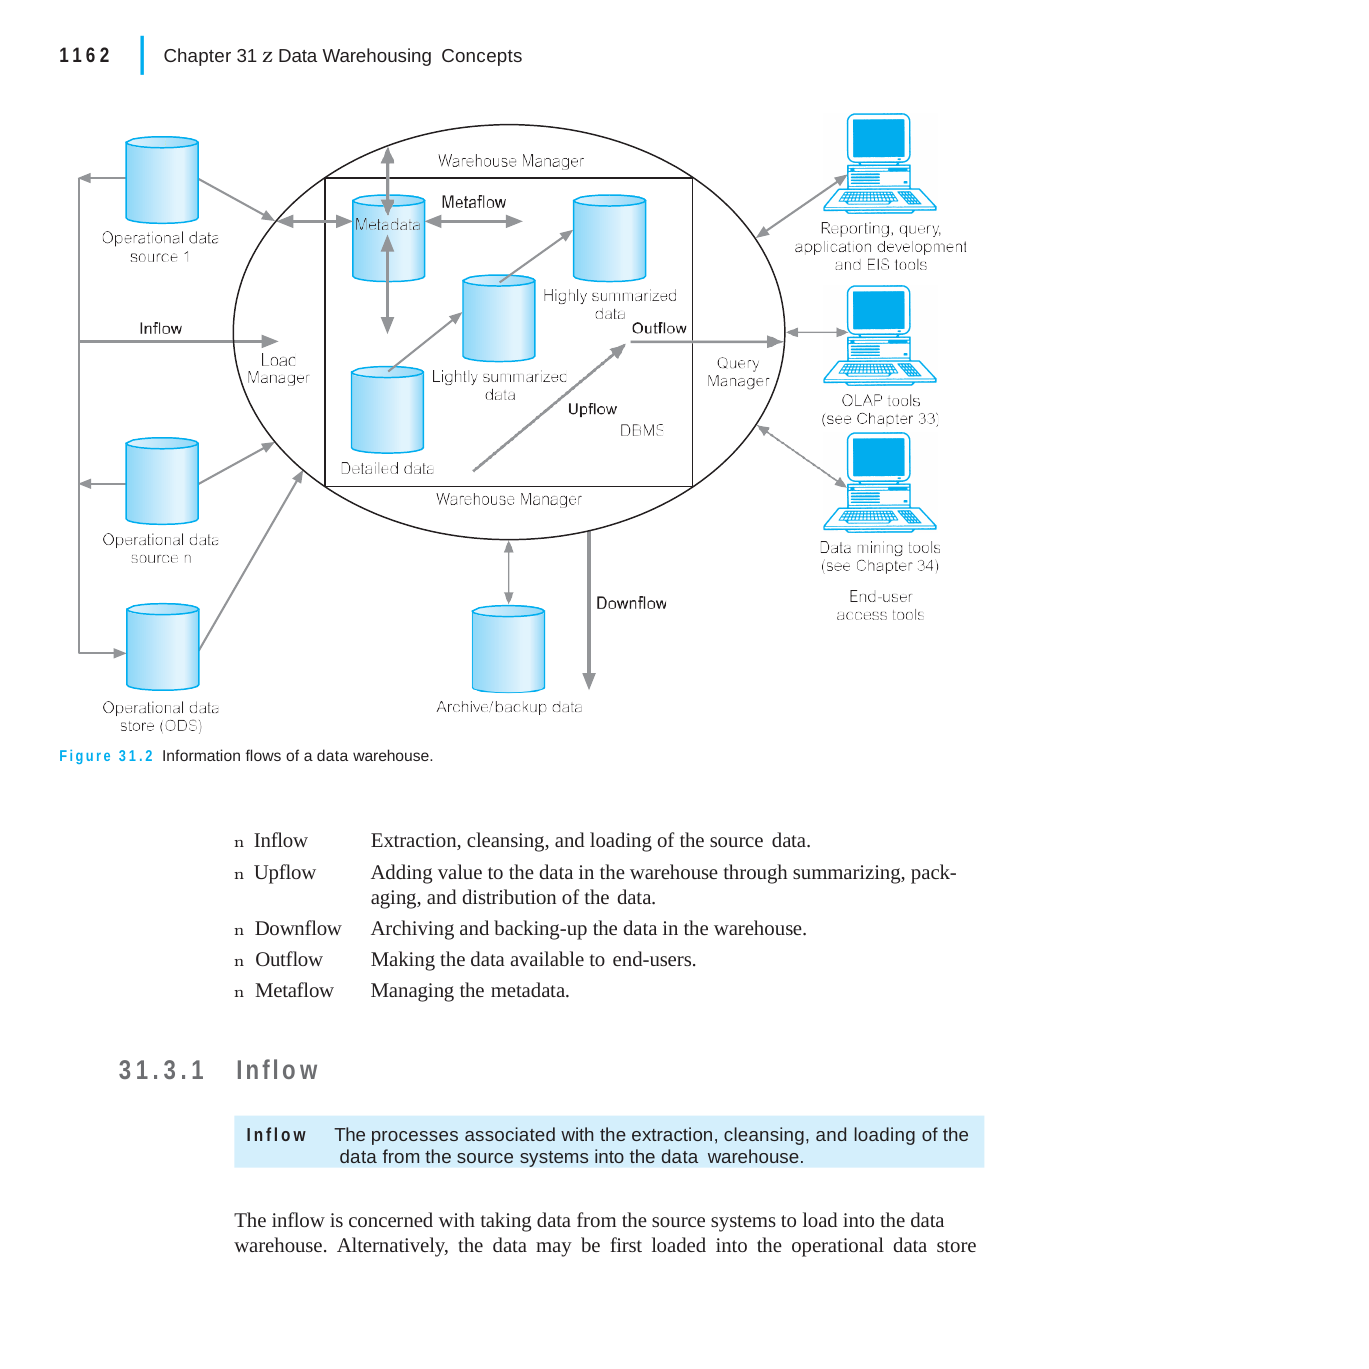

|
1162
Chapter 31 z Data Warehousing Concepts

Figure 31.2 Information flows of a data warehouse.
n Inflow
n Upflow
Extraction, cleansing, and loading of the source data.
Adding value to the data in the warehouse through summarizing, pack-  aging, and distribution of the data.
Archiving and backing-up the data in the warehouse.  Making the data available to end-users.
Managing the metadata.
n Downflow
n Outflow
n Metaflow
31.3.1	Inflow
Inflow	The processes associated with the extraction, cleansing, and loading of the  data from the source systems into the data warehouse.
The inflow is concerned with taking data from the source systems to load into the data  warehouse. Alternatively, the data may be first loaded into the operational data store